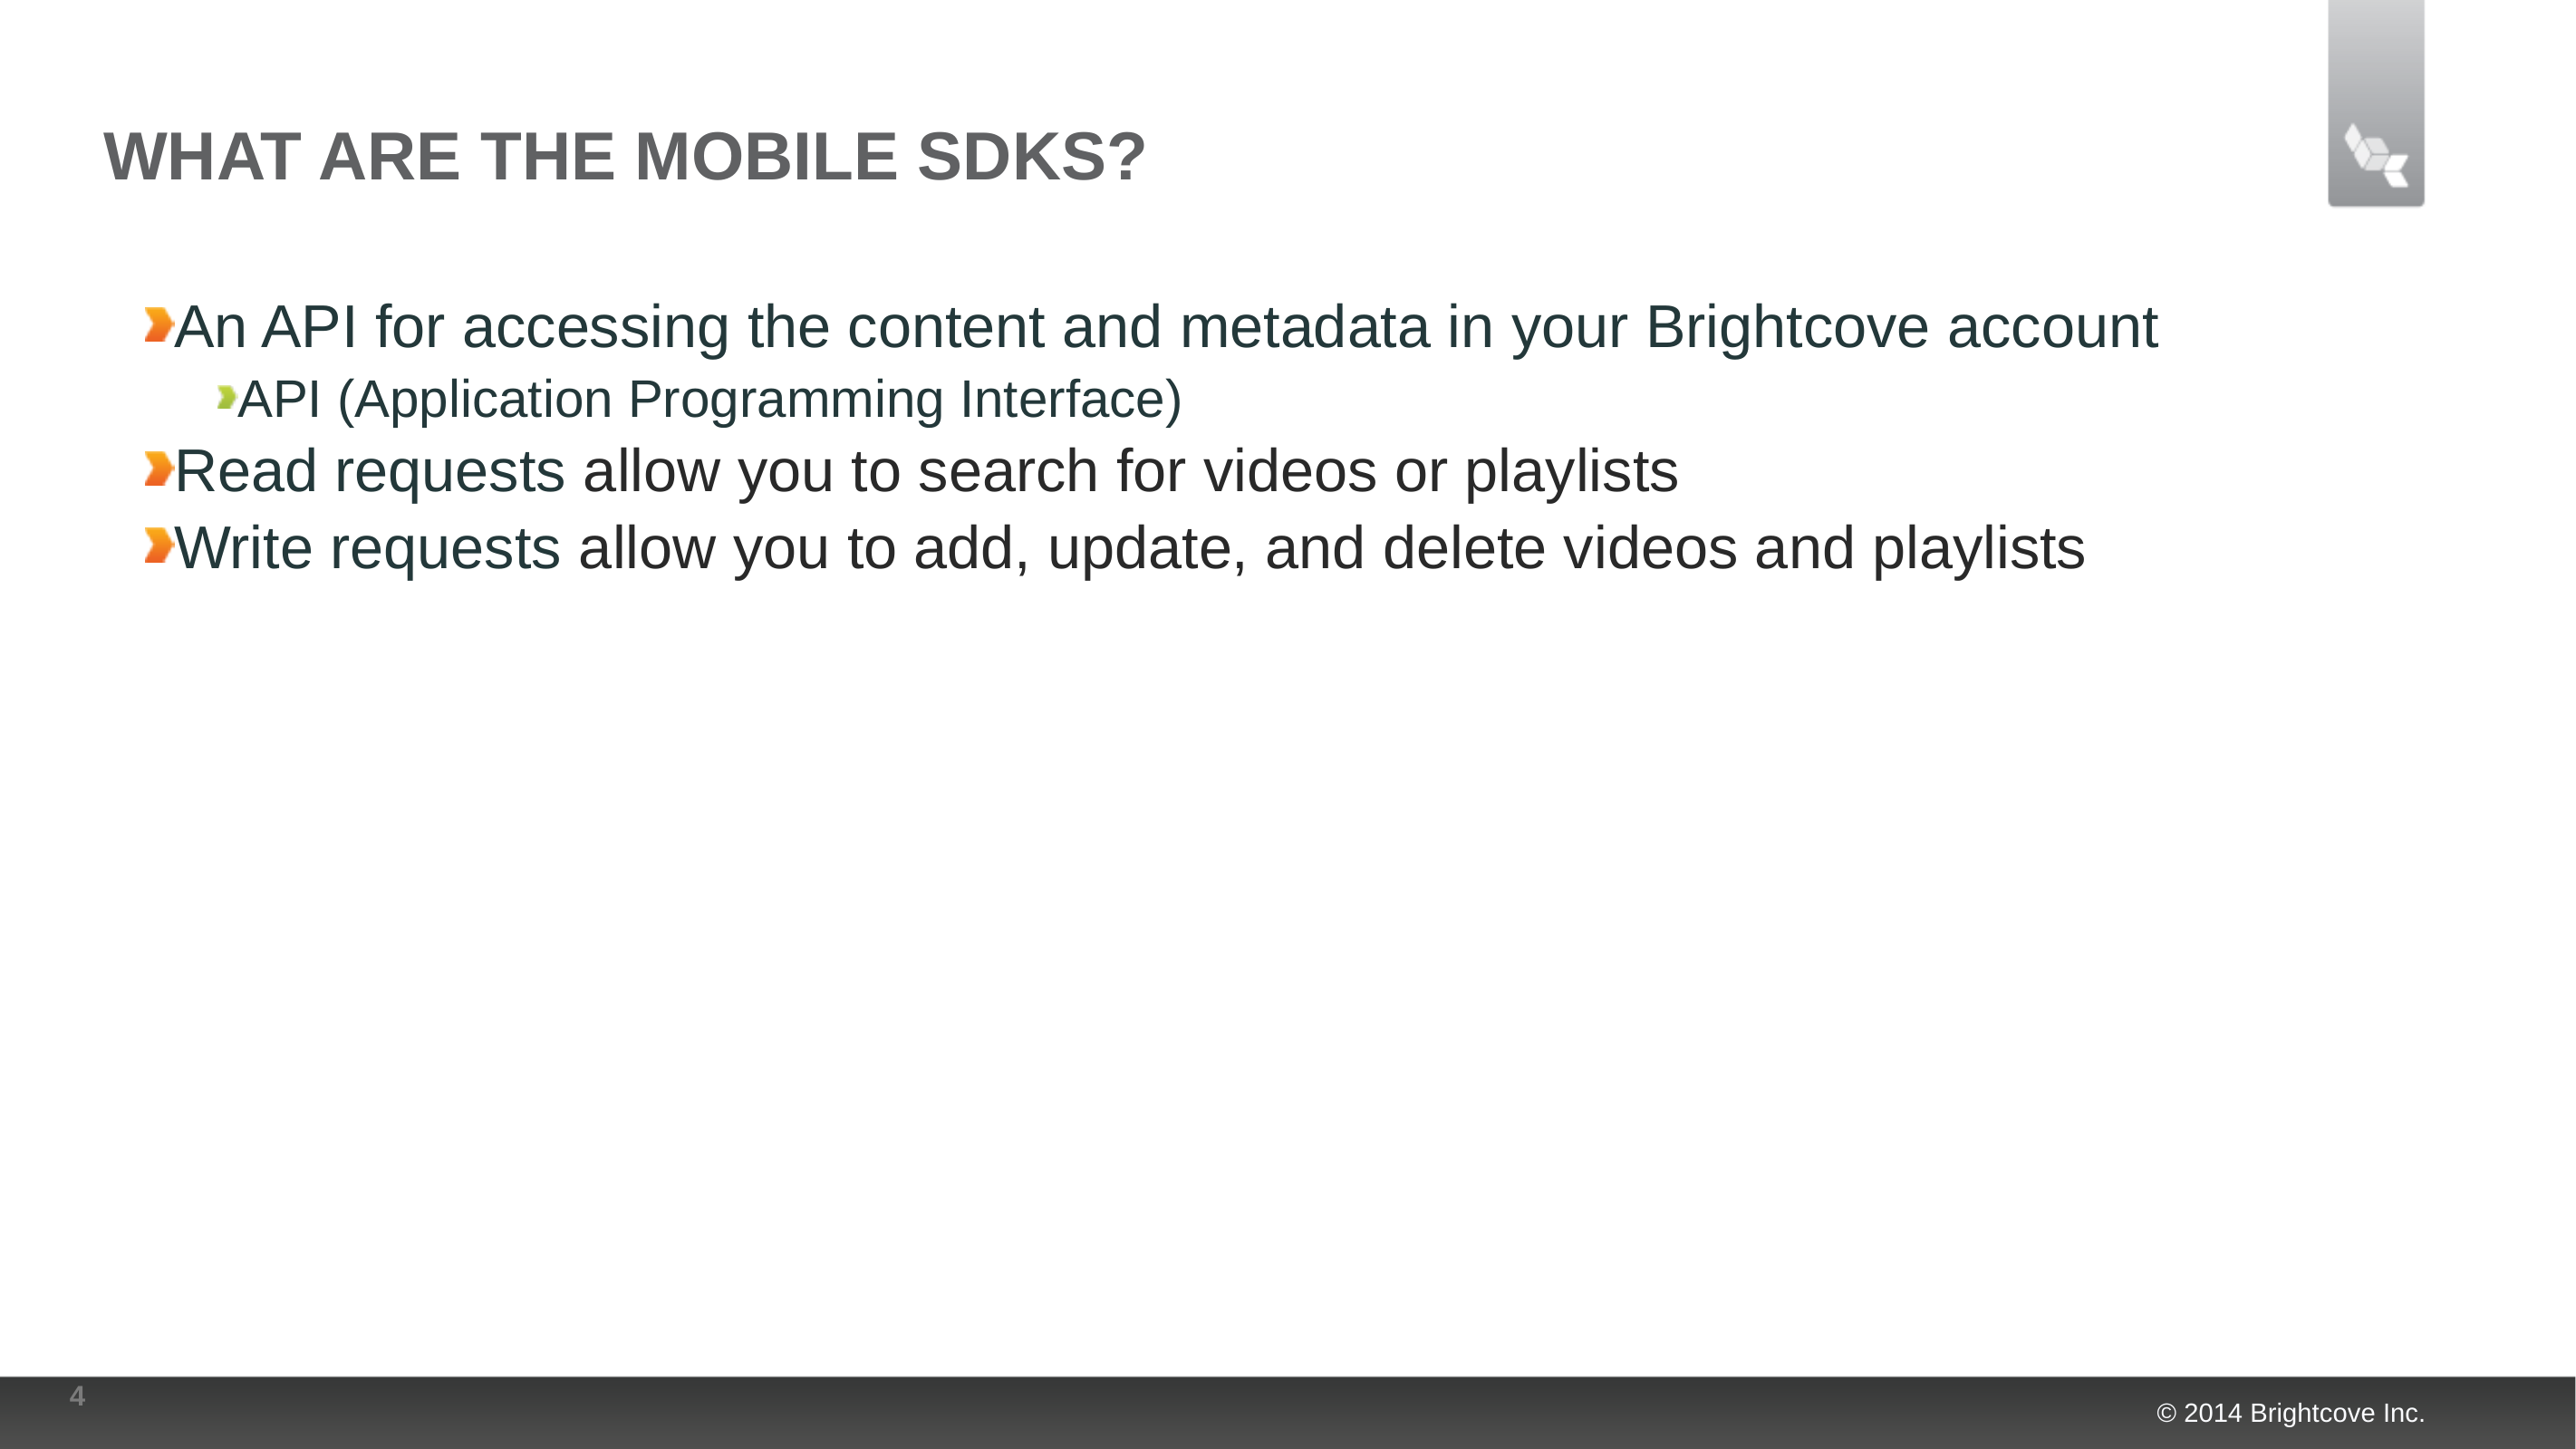

# What are the mobile sdks?
An API for accessing the content and metadata in your Brightcove account
API (Application Programming Interface)
Read requests allow you to search for videos or playlists
Write requests allow you to add, update, and delete videos and playlists
4